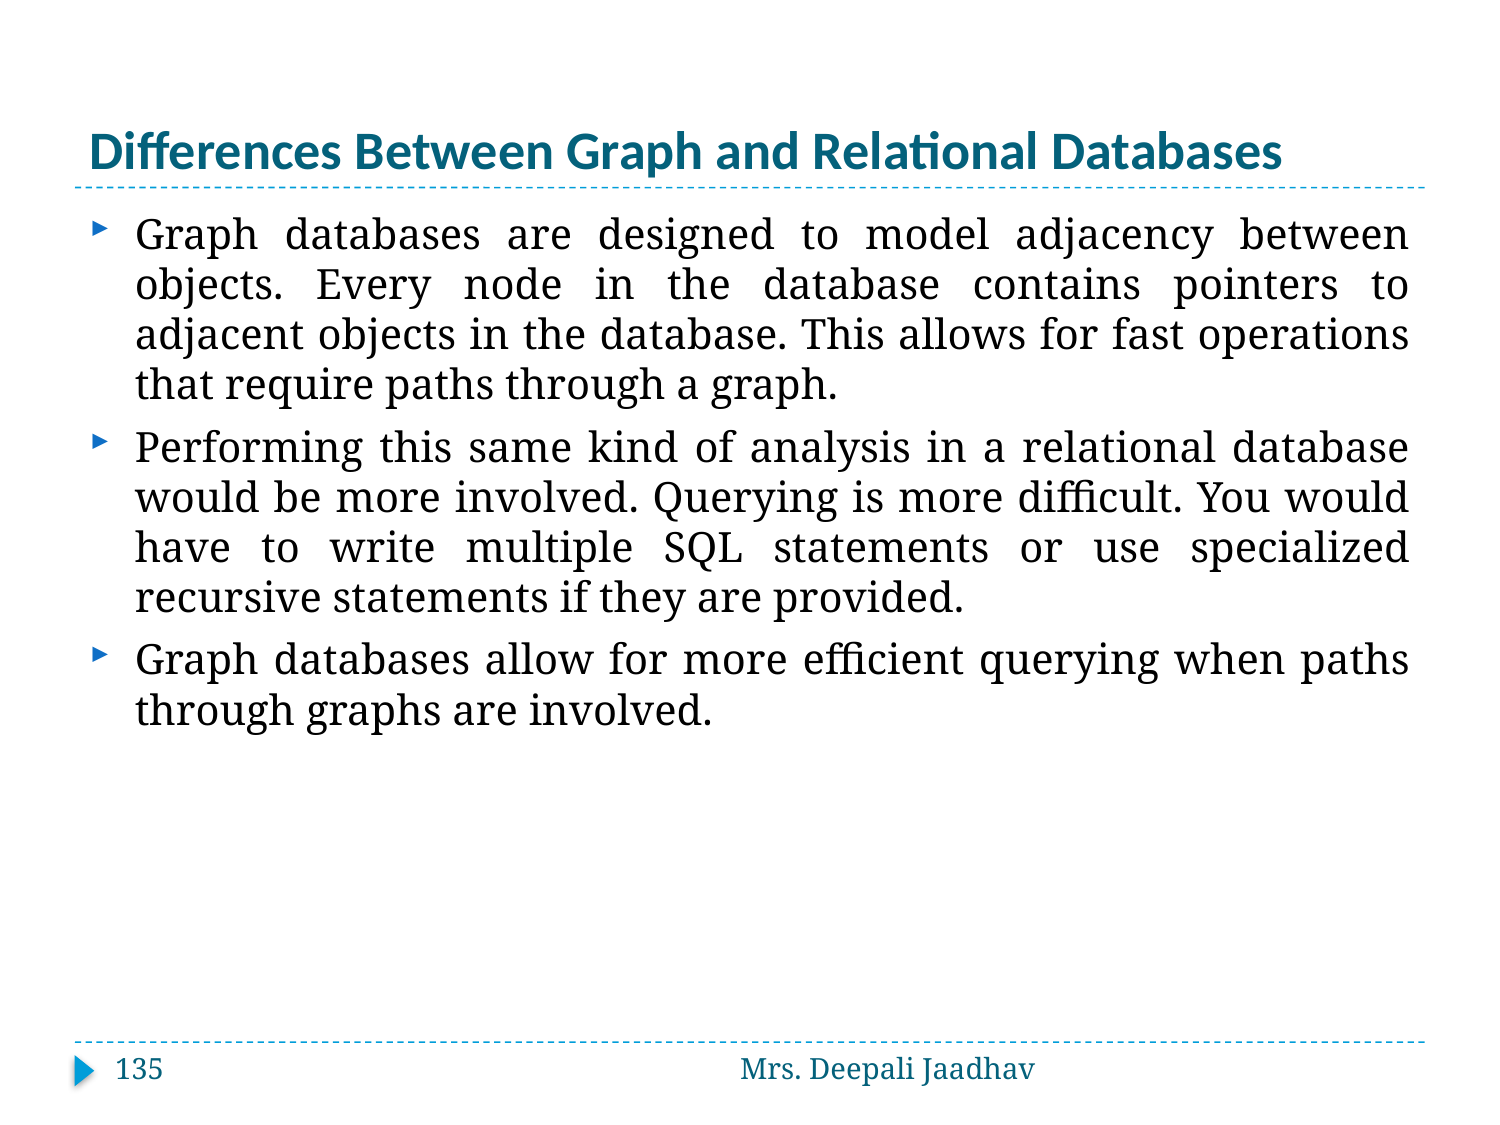

# Differences Between Graph and Relational Databases
Graph databases are designed to model adjacency between objects. Every node in the database contains pointers to adjacent objects in the database. This allows for fast operations that require paths through a graph.
Performing this same kind of analysis in a relational database would be more involved. Querying is more difficult. You would have to write multiple SQL statements or use specialized recursive statements if they are provided.
Graph databases allow for more efficient querying when paths through graphs are involved.

135
Mrs. Deepali Jaadhav